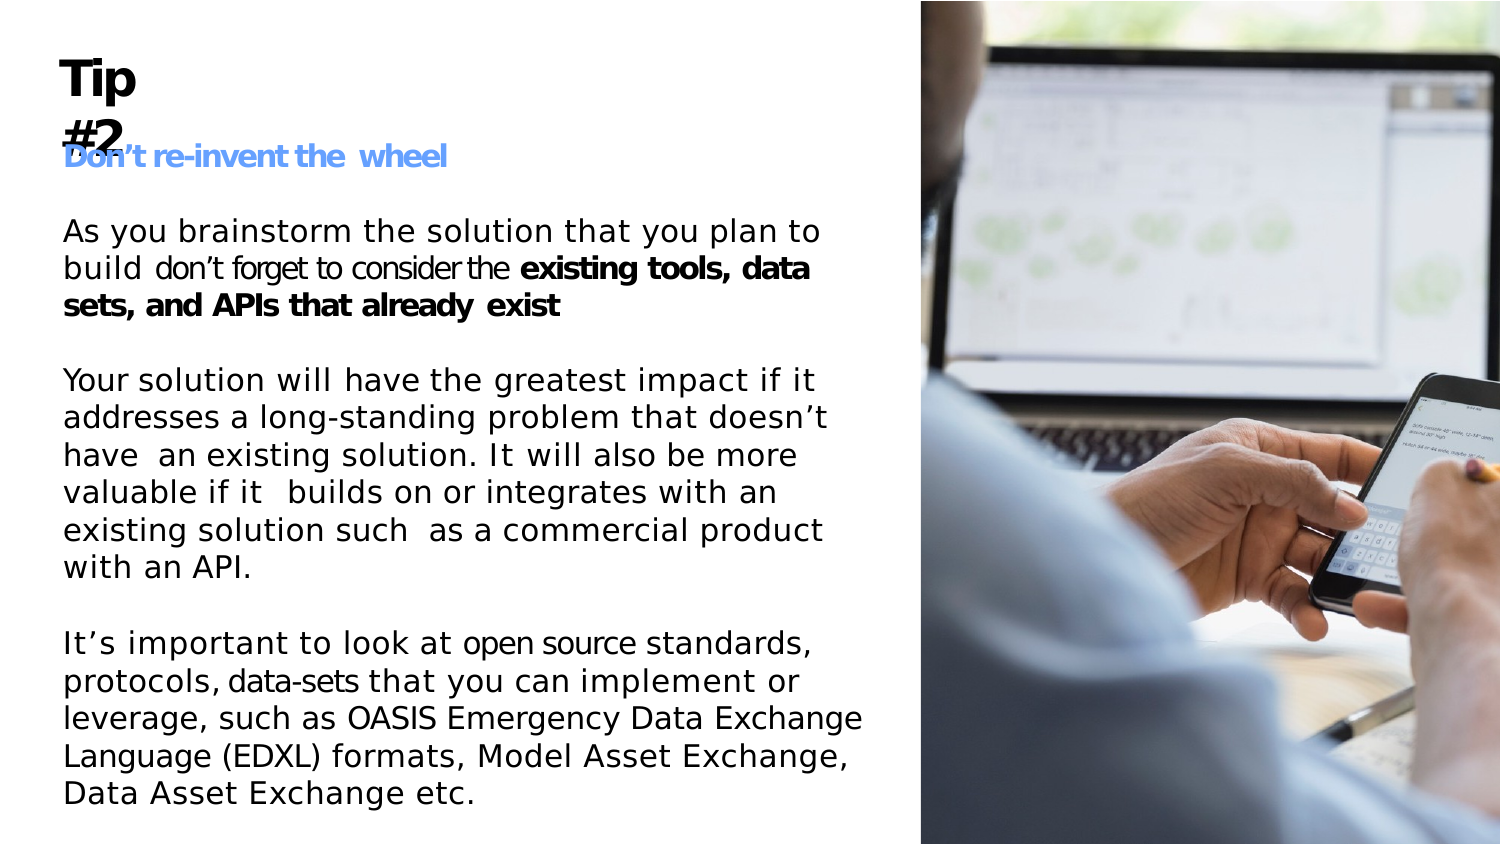

# Tip #2
Don’t re-invent the wheel

As you brainstorm the solution that you plan to build don’t forget to consider the existing tools, data  sets, and APIs that already exist

Your solution will have the greatest impact if it  addresses a long-standing problem that doesn’t have  an existing solution. It will also be more valuable if it  builds on or integrates with an existing solution such  as a commercial product with an API.

It’s important to look at open source standards, protocols, data-sets that you can implement or leverage, such as OASIS Emergency Data Exchange Language (EDXL) formats, Model Asset Exchange, Data Asset Exchange etc.
23
13